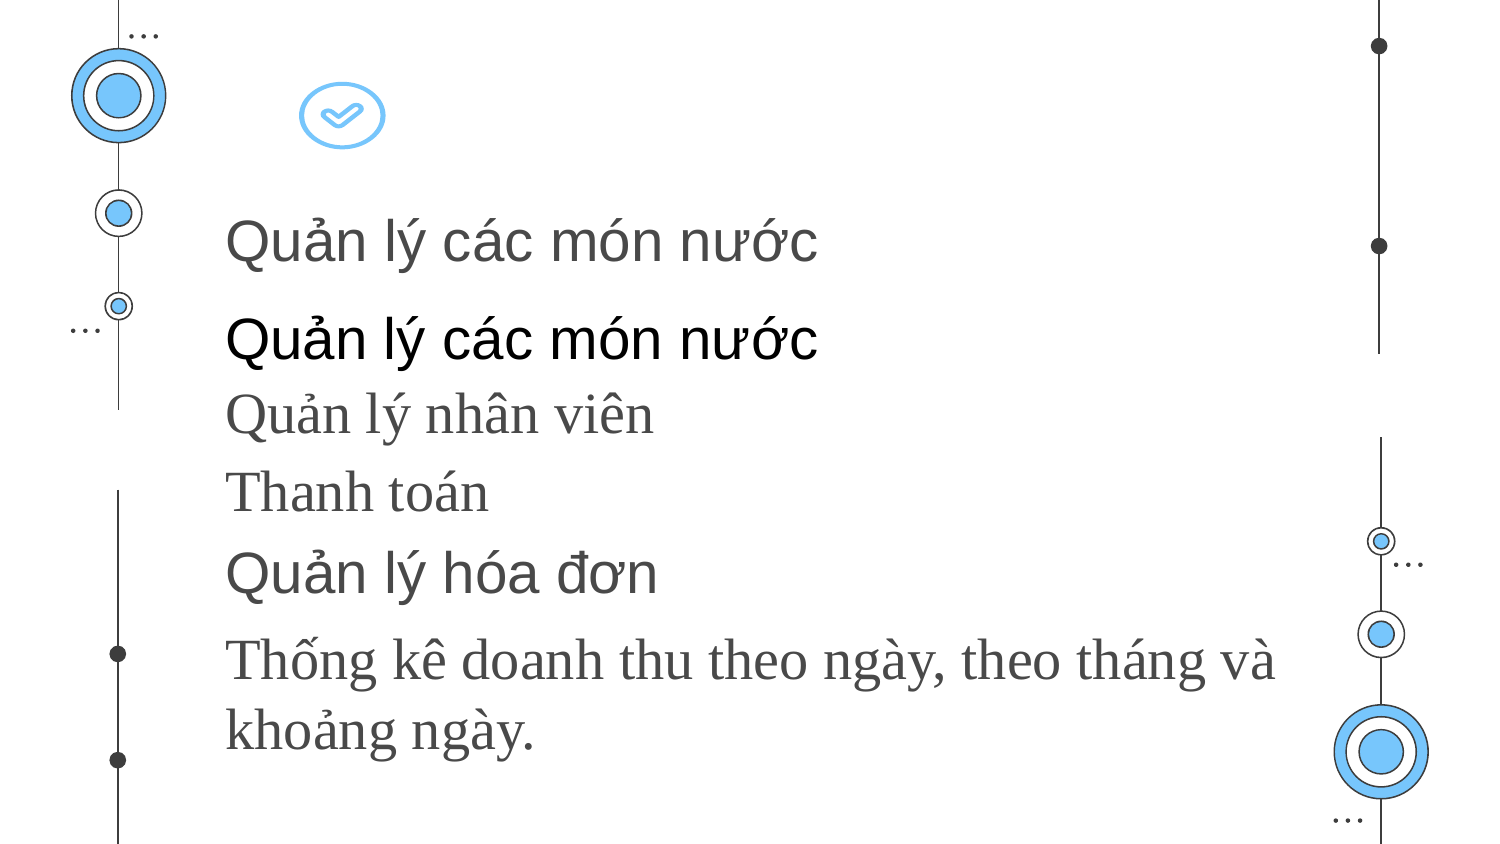

#

Quản lý các món nước
Quản lý các món nước
Quản lý nhân viên
Thanh toán
Quản lý hóa đơn
Thống kê doanh thu theo ngày, theo tháng và khoảng ngày.